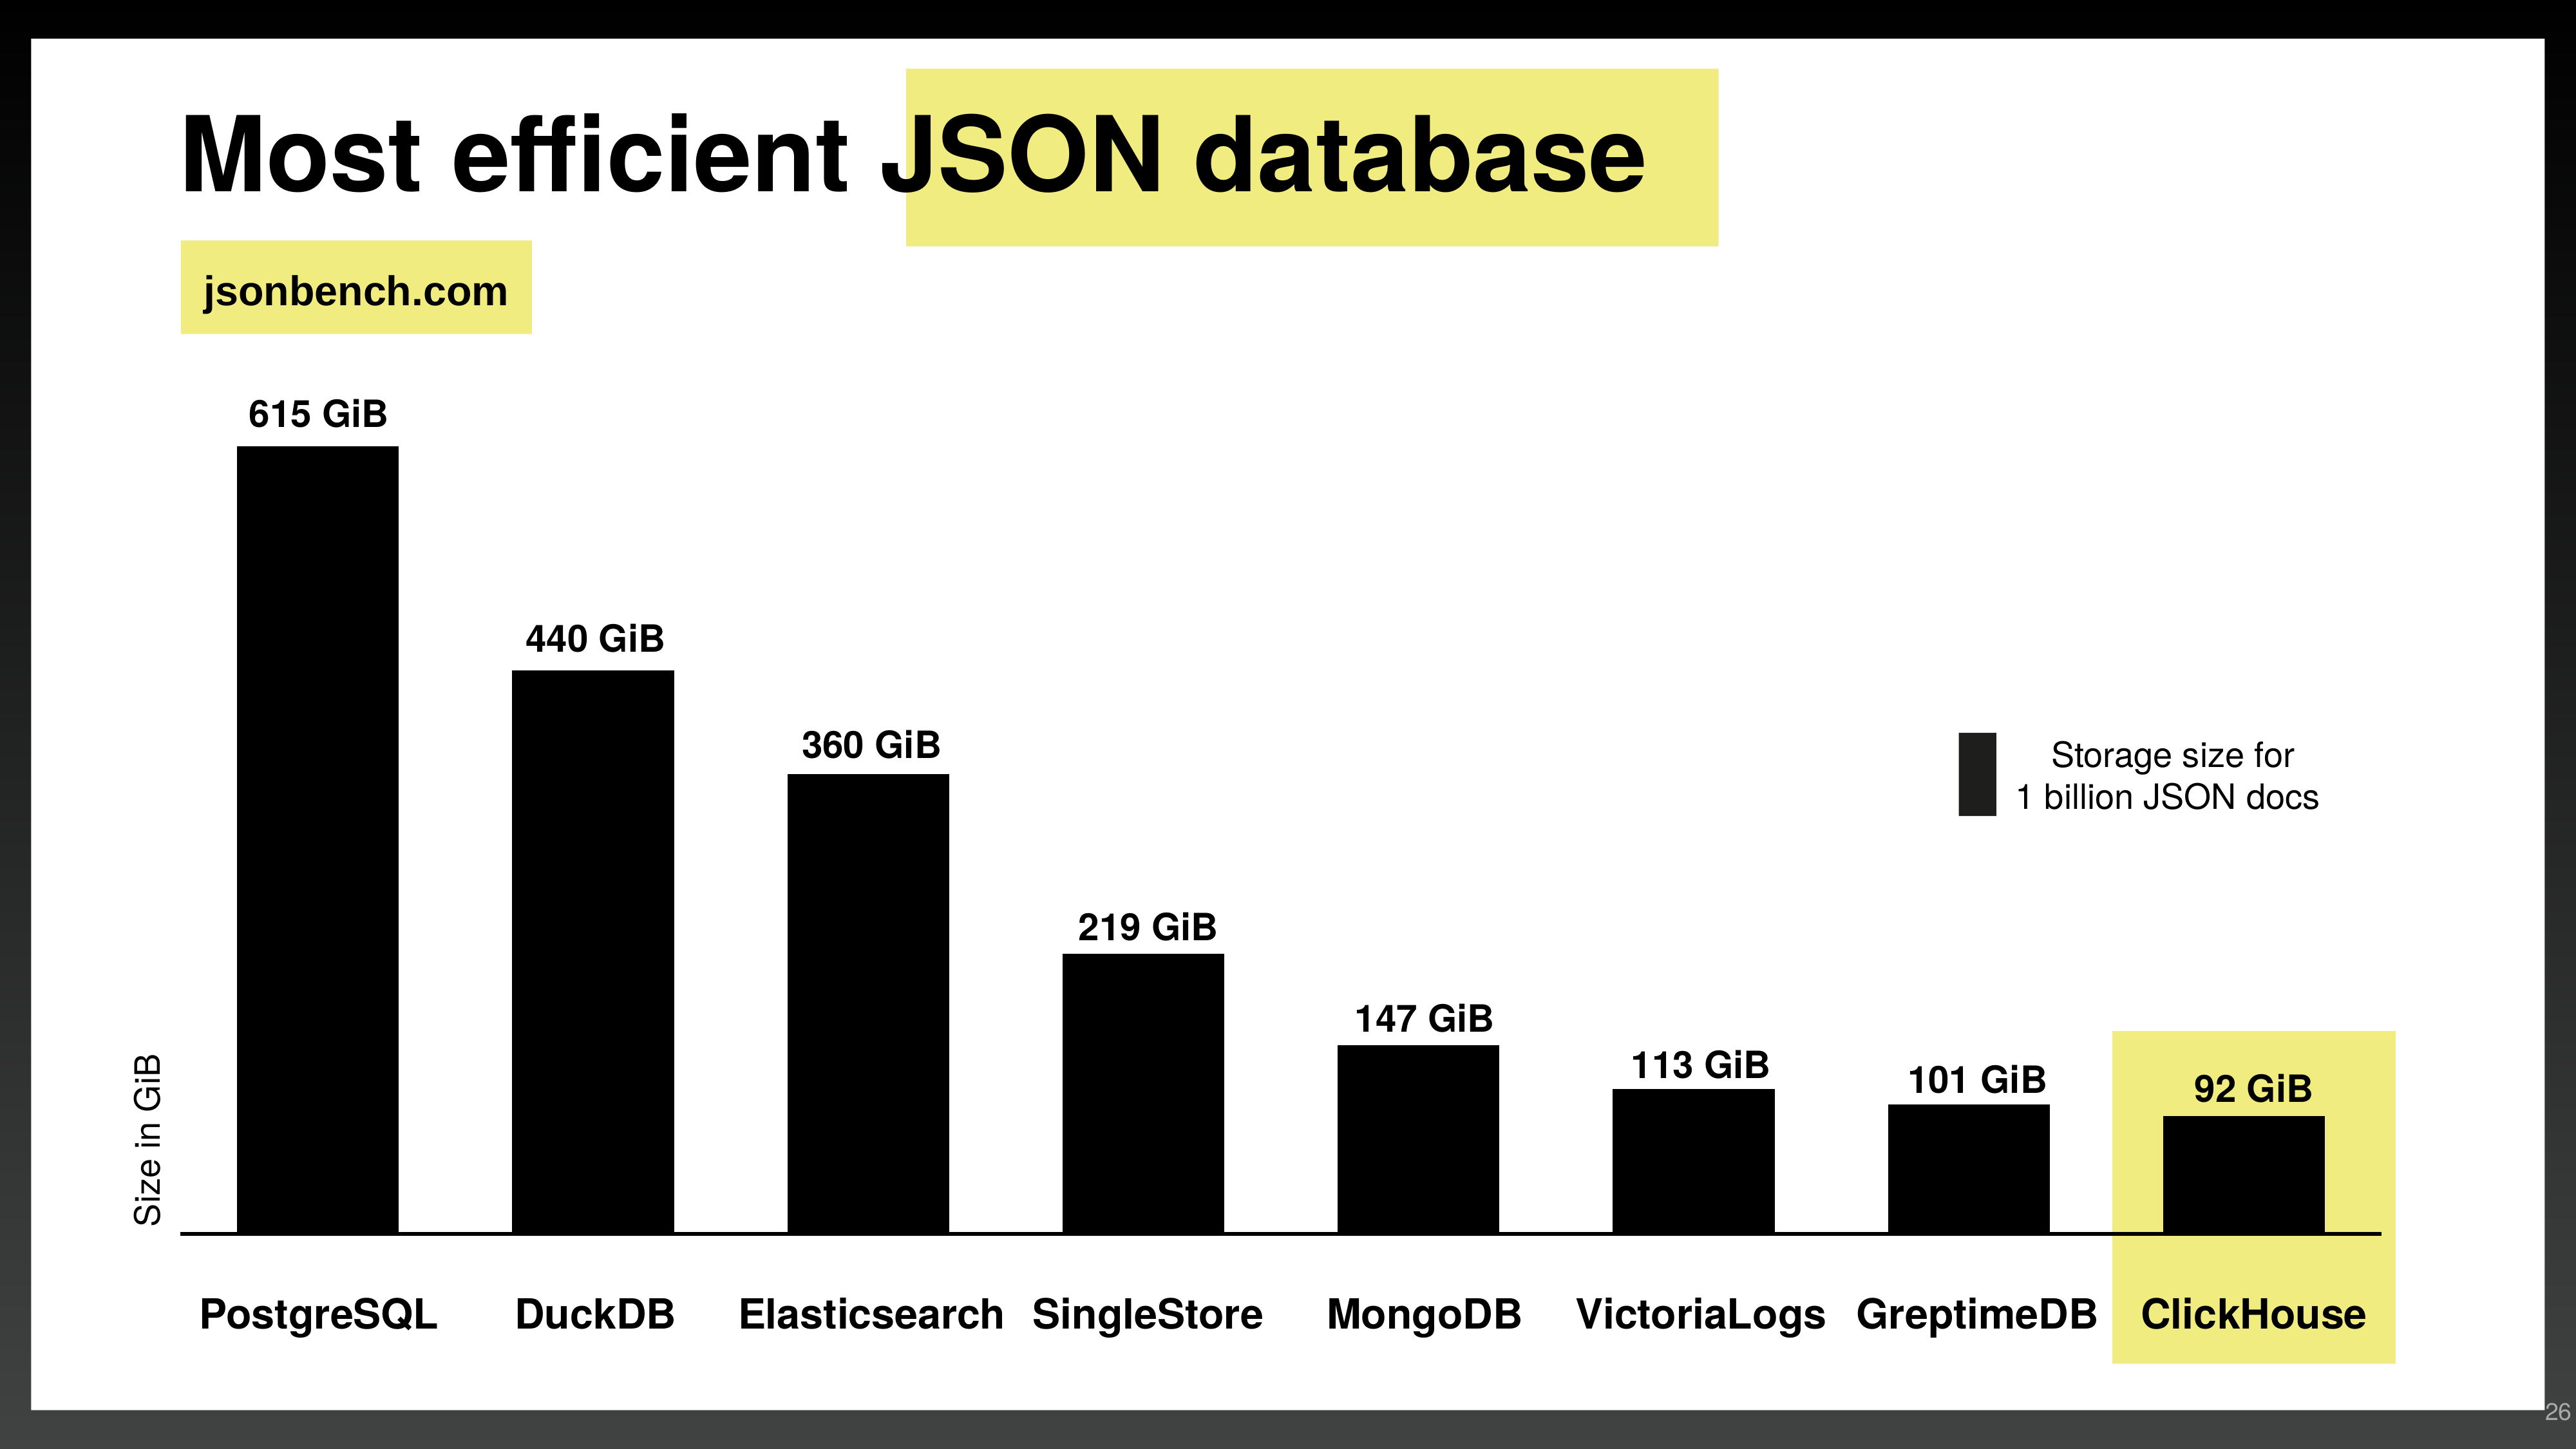

Storage size
1 billion JSON documents

~20%
smaller
115 GB

### Chart

| Category | Compressed files | ClickHouse |
|---|---|---|
| sd | 124.0 | 99.0 |
92 GiB
Compressed
JSON files
on disk
(zstd)
ClickHouse
(zstd)

Most efficient JSON database

jsonbench.com

### Chart

| Category | cold_geo_mean |
|---|---|
| PostgreSQL | 615.44 |
| DuckDB | 440.14 |
| Elasticsearch | 359.58 |
| SingleStore | 218.75 |
| MongoDB | 147.41 |
| VictoriaLogs | 113.15 |
| GreptimeDB | 101.34 |
| ClickHouse | 92.42 |
615 GiB
440 GiB
360 GiB

Storage size for
1 billion JSON docs
219 GiB
147 GiB
113 GiB

101 GiB
92 GiB
Size in GiB
PostgreSQL
DuckDB
Elasticsearch
SingleStore
MongoDB
VictoriaLogs
GreptimeDB
ClickHouse
26
26

JSONBench query ① (count aggregation on full data set) with 1 billion JSON documents

1.04 h
1.04 h
1.09 h
1.08 h

### Chart

| Category | ClickHouse - cold | Clickhouse - hot | MongoDB - cold | MongoDB - hot | Elasticsearch - cold | Elasticsearch - hot | DuckDB - cold | DuckDB - hot | PostgreSQL - cold | PostgreSQL - hot |
|---|---|---|---|---|---|---|---|---|---|---|
| 1 billion | 394.0 | 383.0 | 25000.0 | 25000.0 | 5000.0 | 5000.0 | 50000.0 | 50000.0 | 50000.0 | 50000.0 |

Data
throughput:
Data
throughput:
16.54 m
16.30 m

2.47 billion
JSON docs
per second
2.54 billion
JSON docs
per second

Peak memory
usage:
Peak memory
usage:

2.78 MB
783.68 KB
5.02 s
5.02 s
405 ms
394 ms
Cold
Hot
Cold
Hot
Cold
Hot
Cold
Hot
Cold
Hot

ClickHouse
MongoDB
Elasticsearch
DuckDB
PostgreSQL